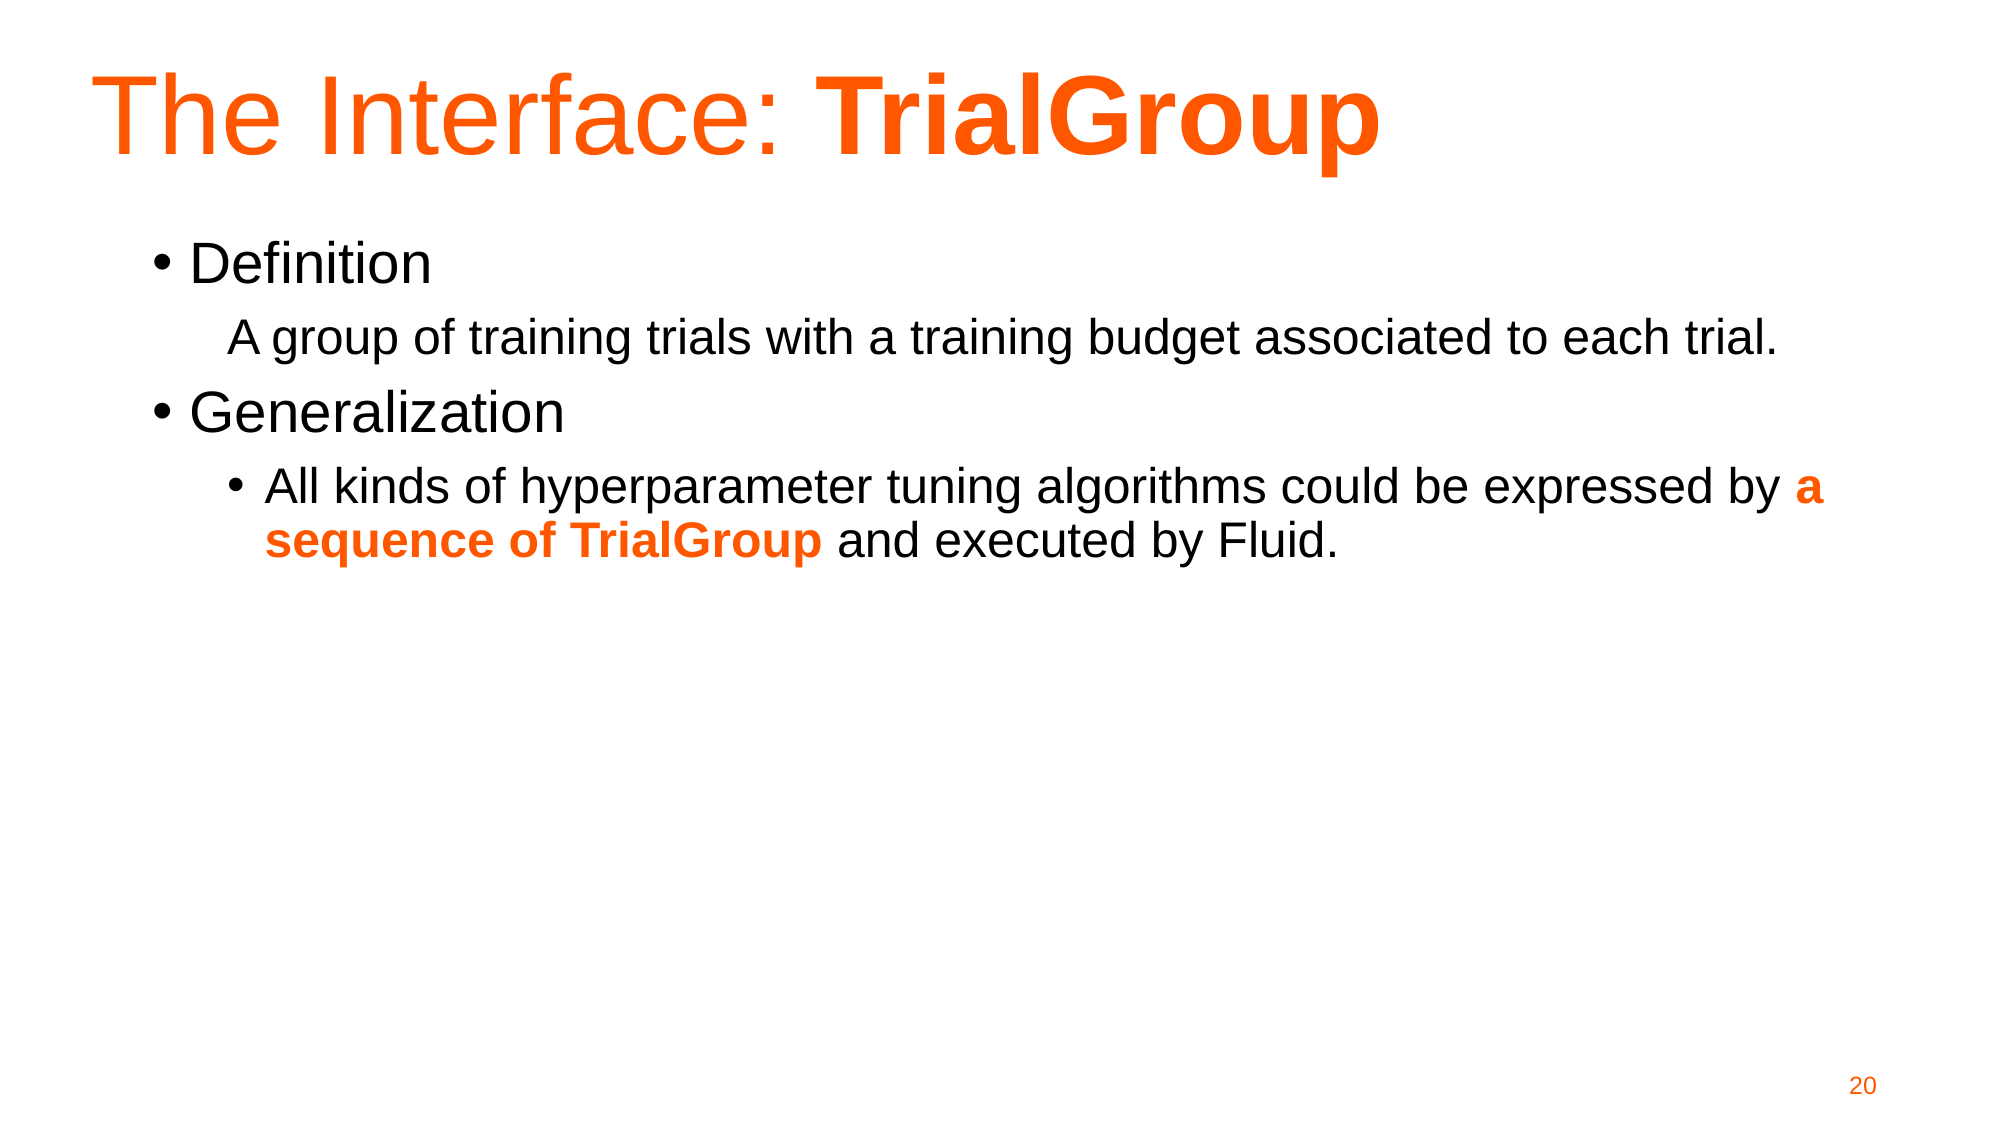

The Interface: TrialGroup
Definition:
A group of training trials with a training budget associated to each trial.
Generalization:
   All kinds of hyperparameter tuning algorithms could be expressed by
a sequence of TrialGroup and executed by Fluid.

Definition
A group of training trials with a training budget associated to each trial.
Generalization
All kinds of hyperparameter tuning algorithms could be expressed by a sequence of TrialGroup and executed by Fluid.
20